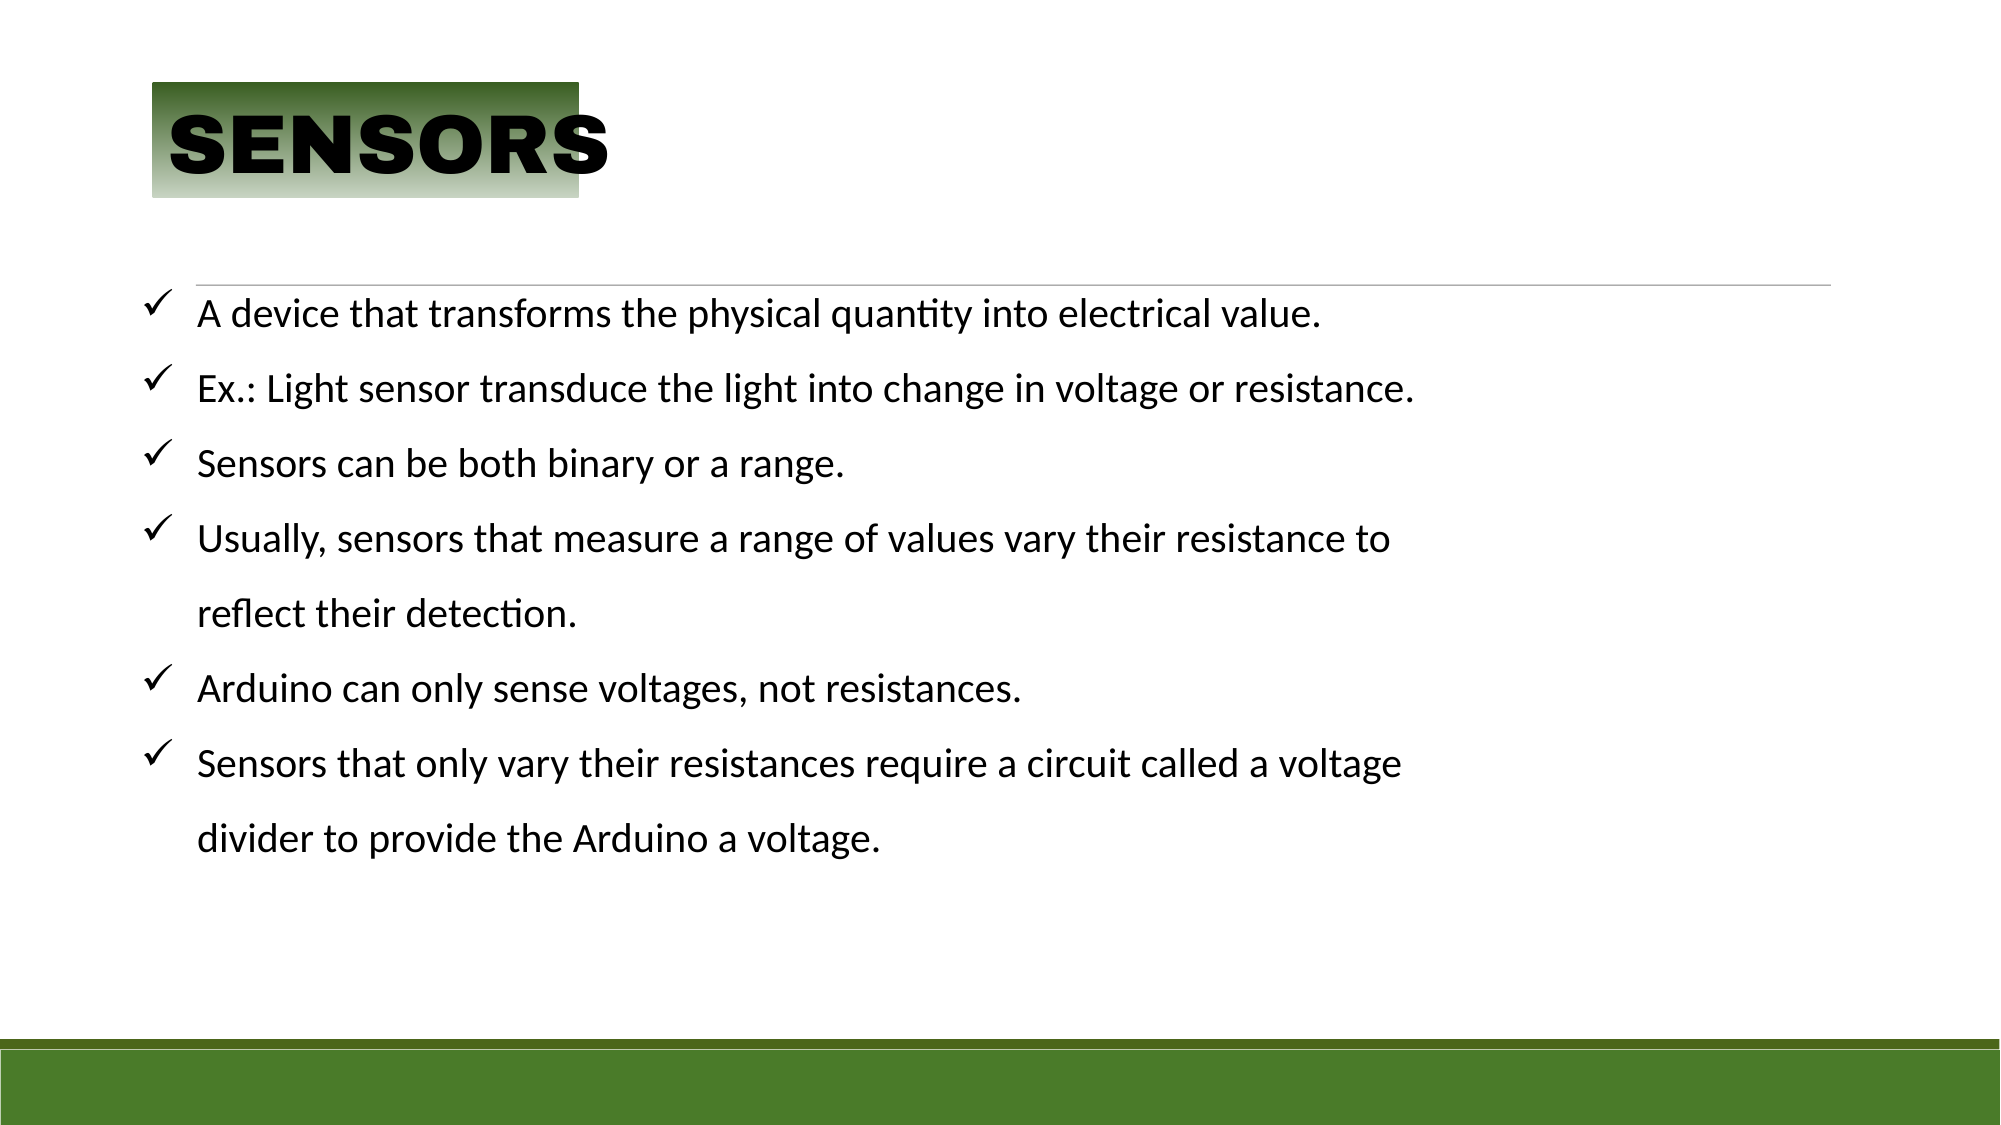

SENSORS
A device that transforms the physical quantity into electrical value.
Ex.: Light sensor transduce the light into change in voltage or resistance.
Sensors can be both binary or a range.
Usually, sensors that measure a range of values vary their resistance to reflect their detection.
Arduino can only sense voltages, not resistances.
Sensors that only vary their resistances require a circuit called a voltage divider to provide the Arduino a voltage.